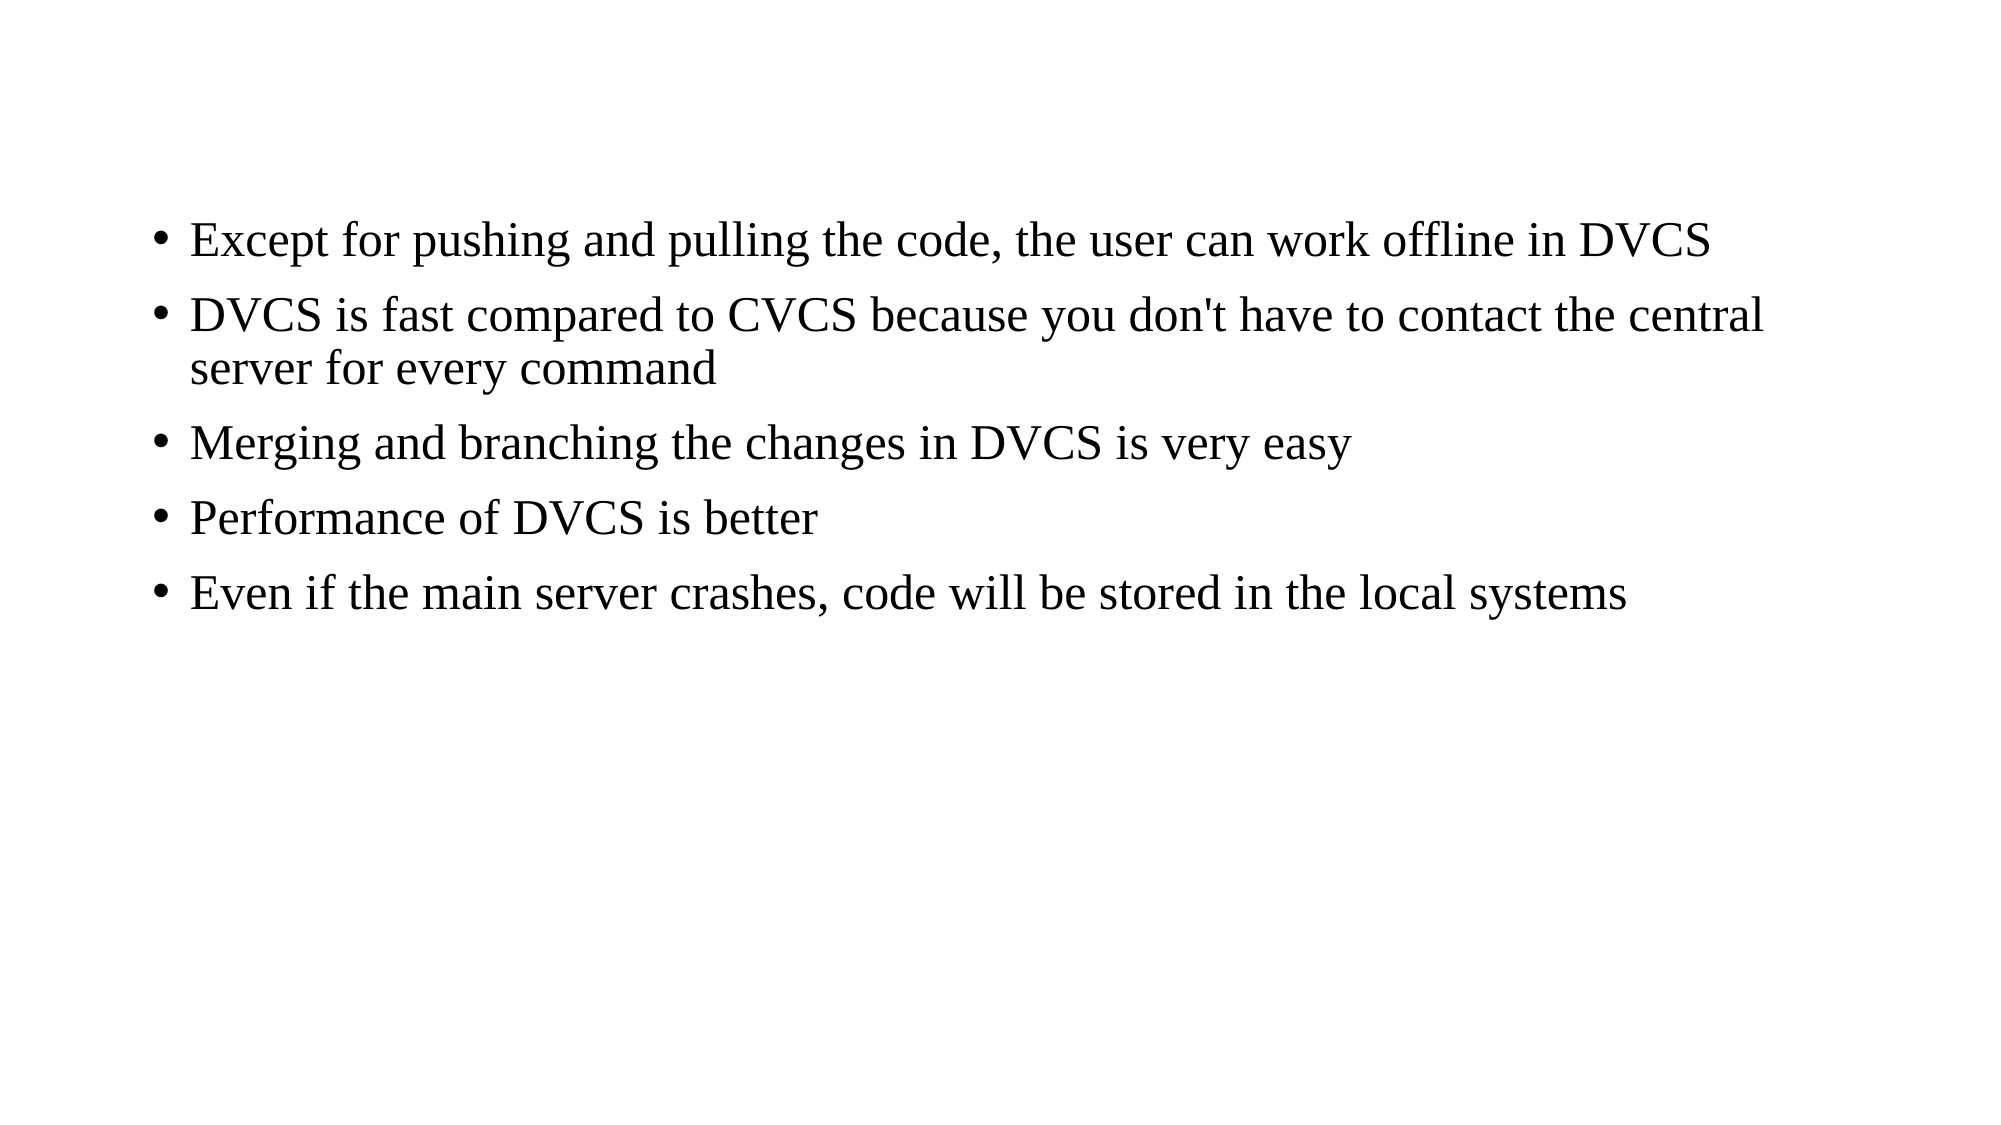

Except for pushing and pulling the code, the user can work offline in DVCS
DVCS is fast compared to CVCS because you don't have to contact the central server for every command
Merging and branching the changes in DVCS is very easy
Performance of DVCS is better
Even if the main server crashes, code will be stored in the local systems